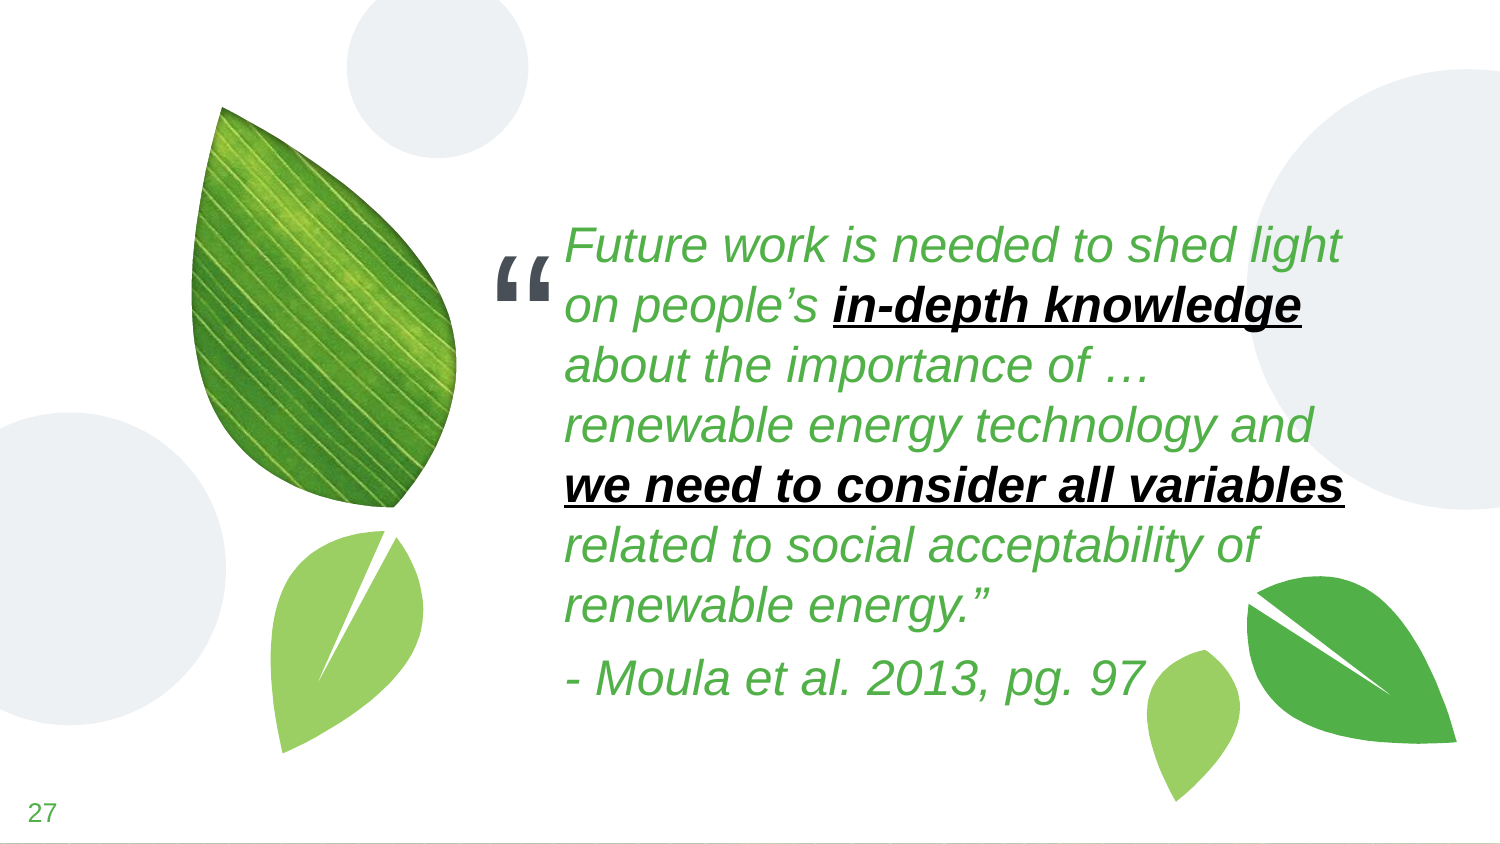

Future work is needed to shed light on people’s in-depth knowledge about the importance of … renewable energy technology and we need to consider all variables related to social acceptability of renewable energy.”
- Moula et al. 2013, pg. 97

27